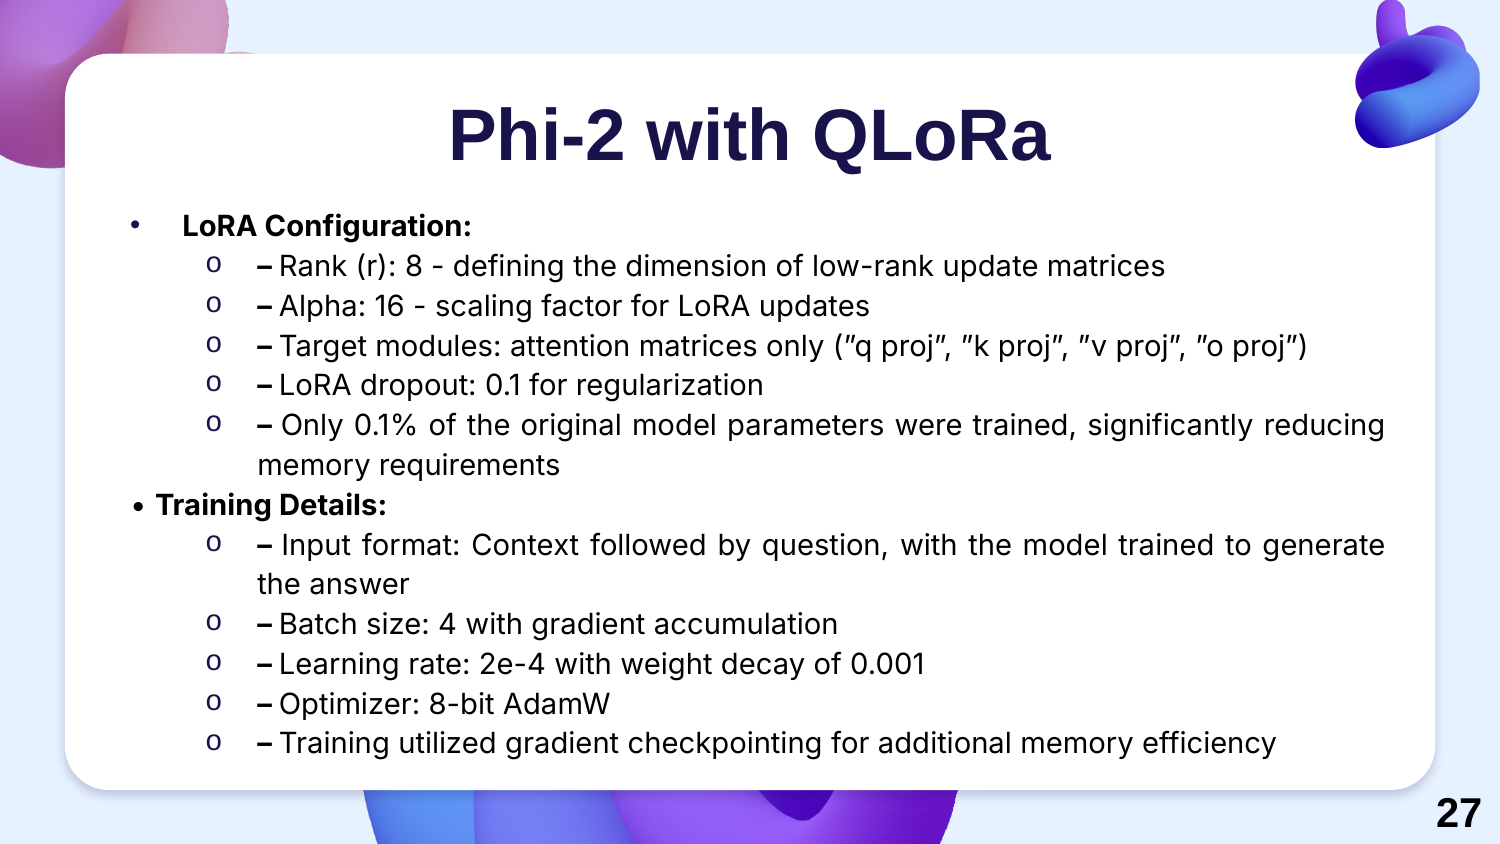

# Phi-2 with QLoRa
LoRA Configuration:
– Rank (r): 8 - defining the dimension of low-rank update matrices
– Alpha: 16 - scaling factor for LoRA updates
– Target modules: attention matrices only (”q proj”, ”k proj”, ”v proj”, ”o proj”)
– LoRA dropout: 0.1 for regularization
– Only 0.1% of the original model parameters were trained, significantly reducing memory requirements
• Training Details:
– Input format: Context followed by question, with the model trained to generate the answer
– Batch size: 4 with gradient accumulation
– Learning rate: 2e-4 with weight decay of 0.001
– Optimizer: 8-bit AdamW
– Training utilized gradient checkpointing for additional memory efficiency

27